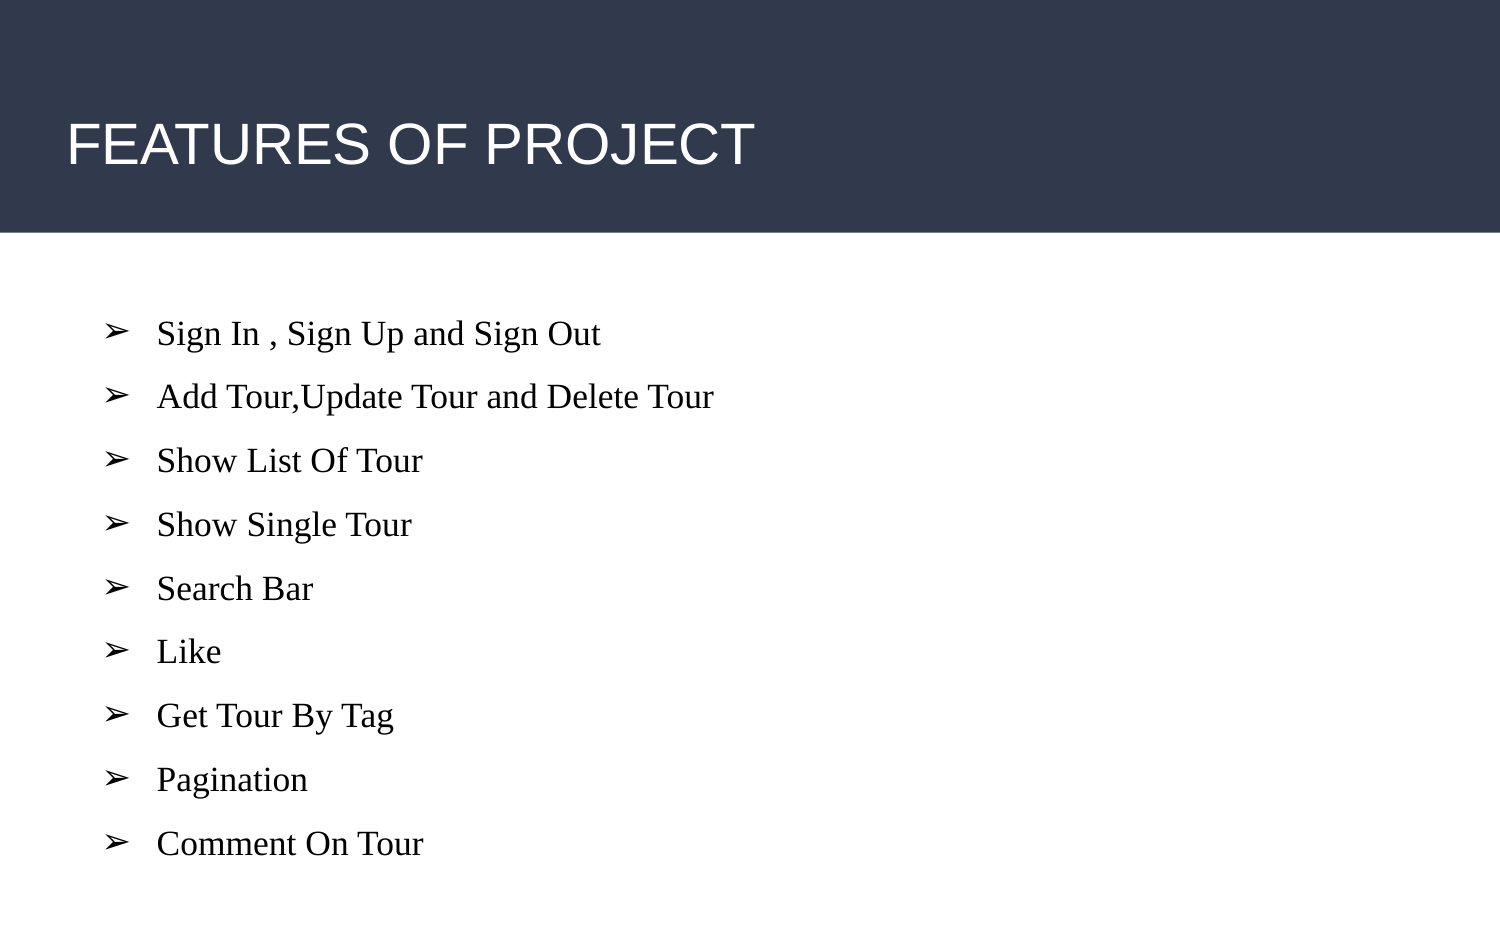

# FEATURES OF PROJECT
Sign In , Sign Up and Sign Out
Add Tour,Update Tour and Delete Tour
Show List Of Tour
Show Single Tour
Search Bar
Like
Get Tour By Tag
Pagination
Comment On Tour